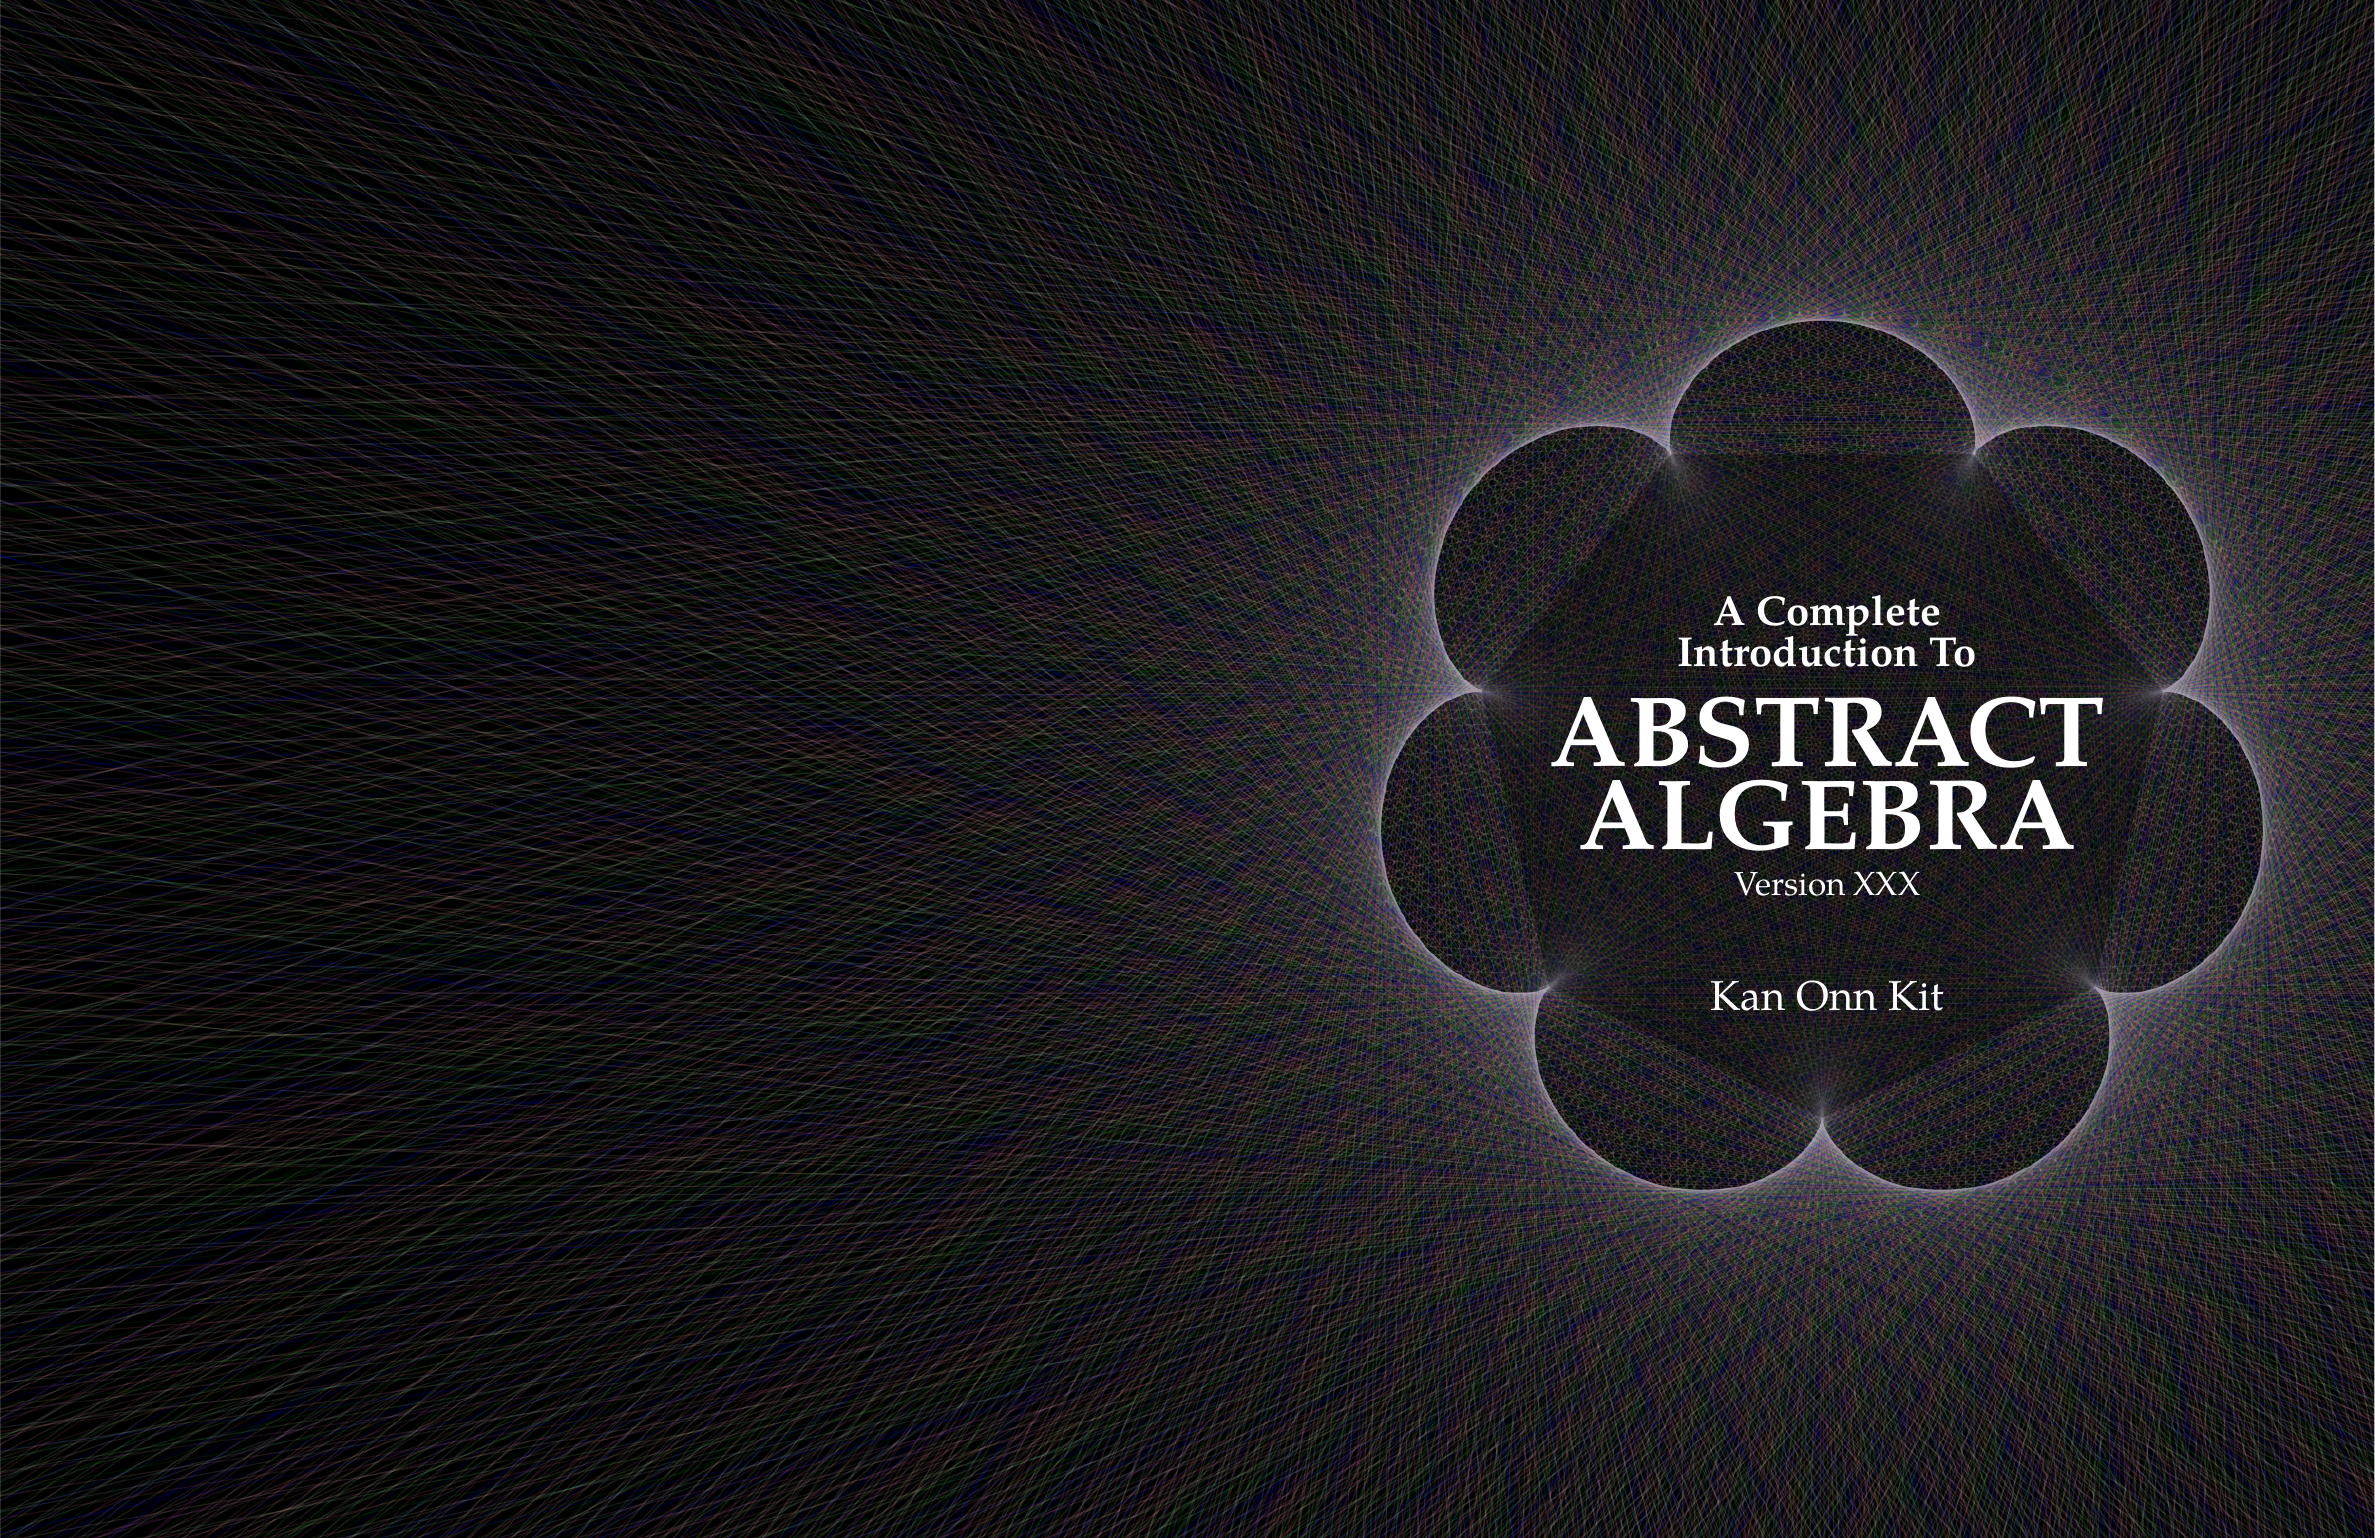

A Complete
Introduction To
ABSTRACT
ALGEBRA
Version XXX
Kan Onn Kit